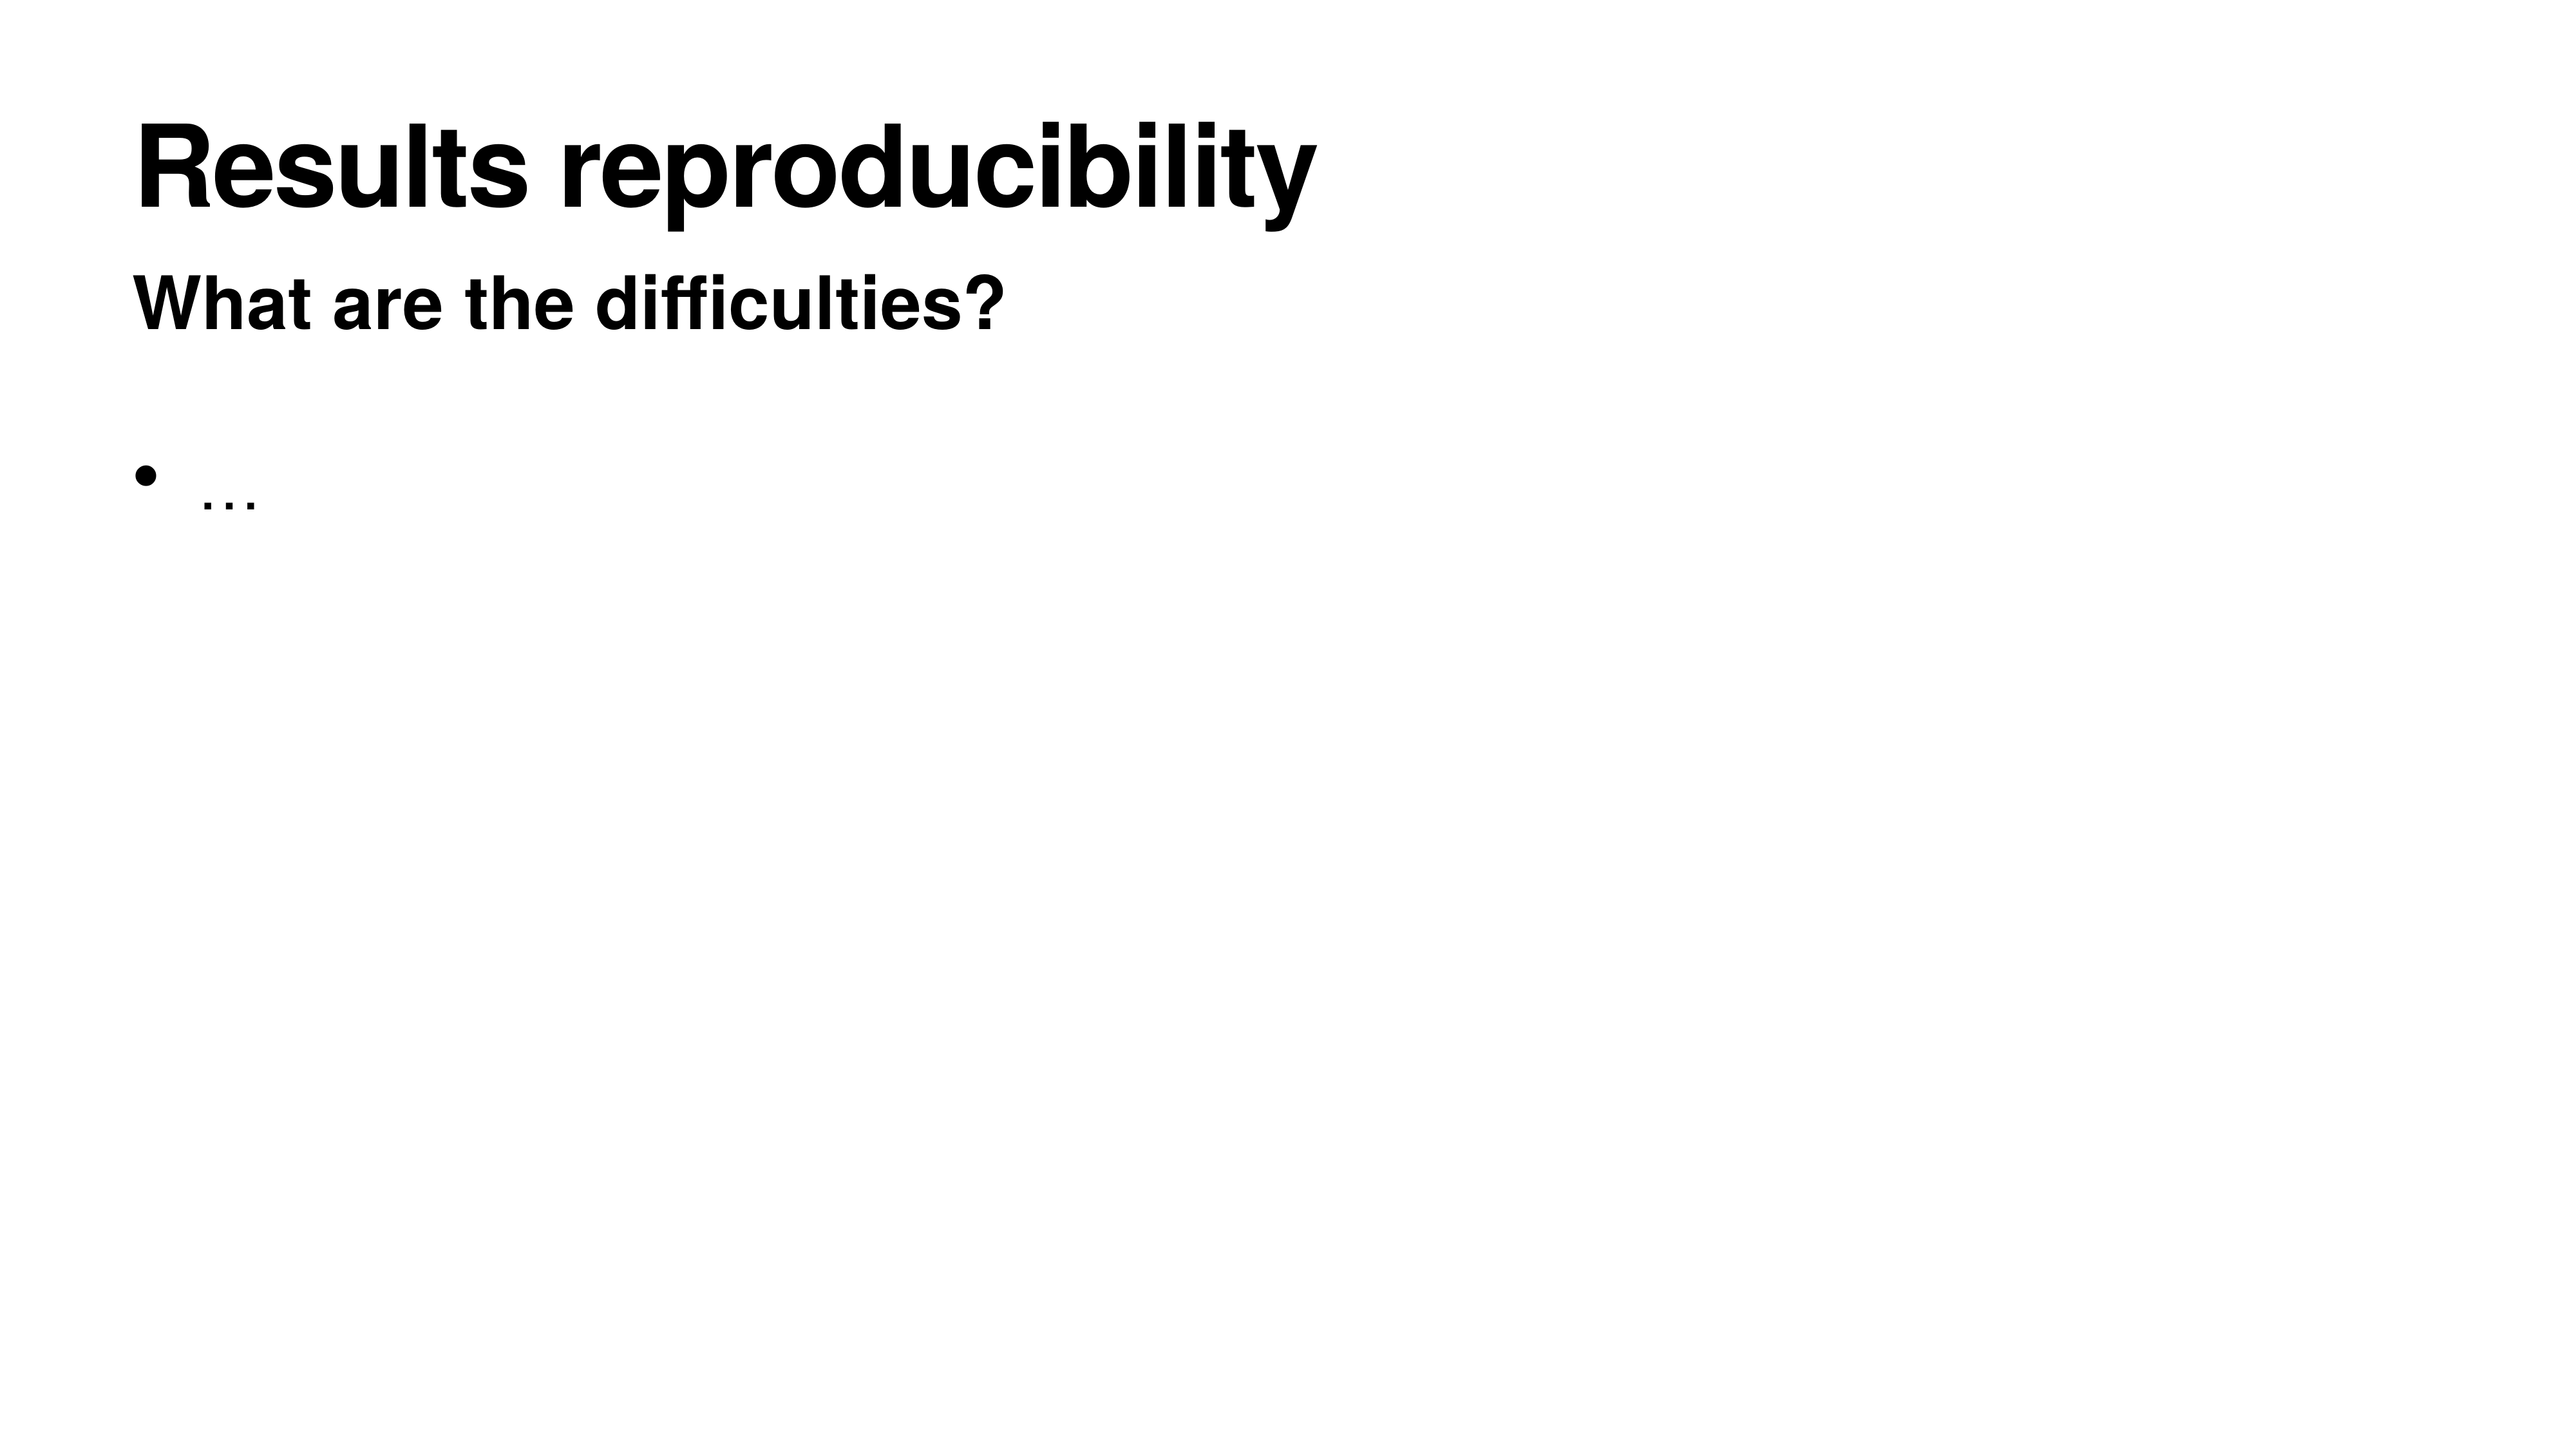

# Results reproducibility
What are the difficulties?
…